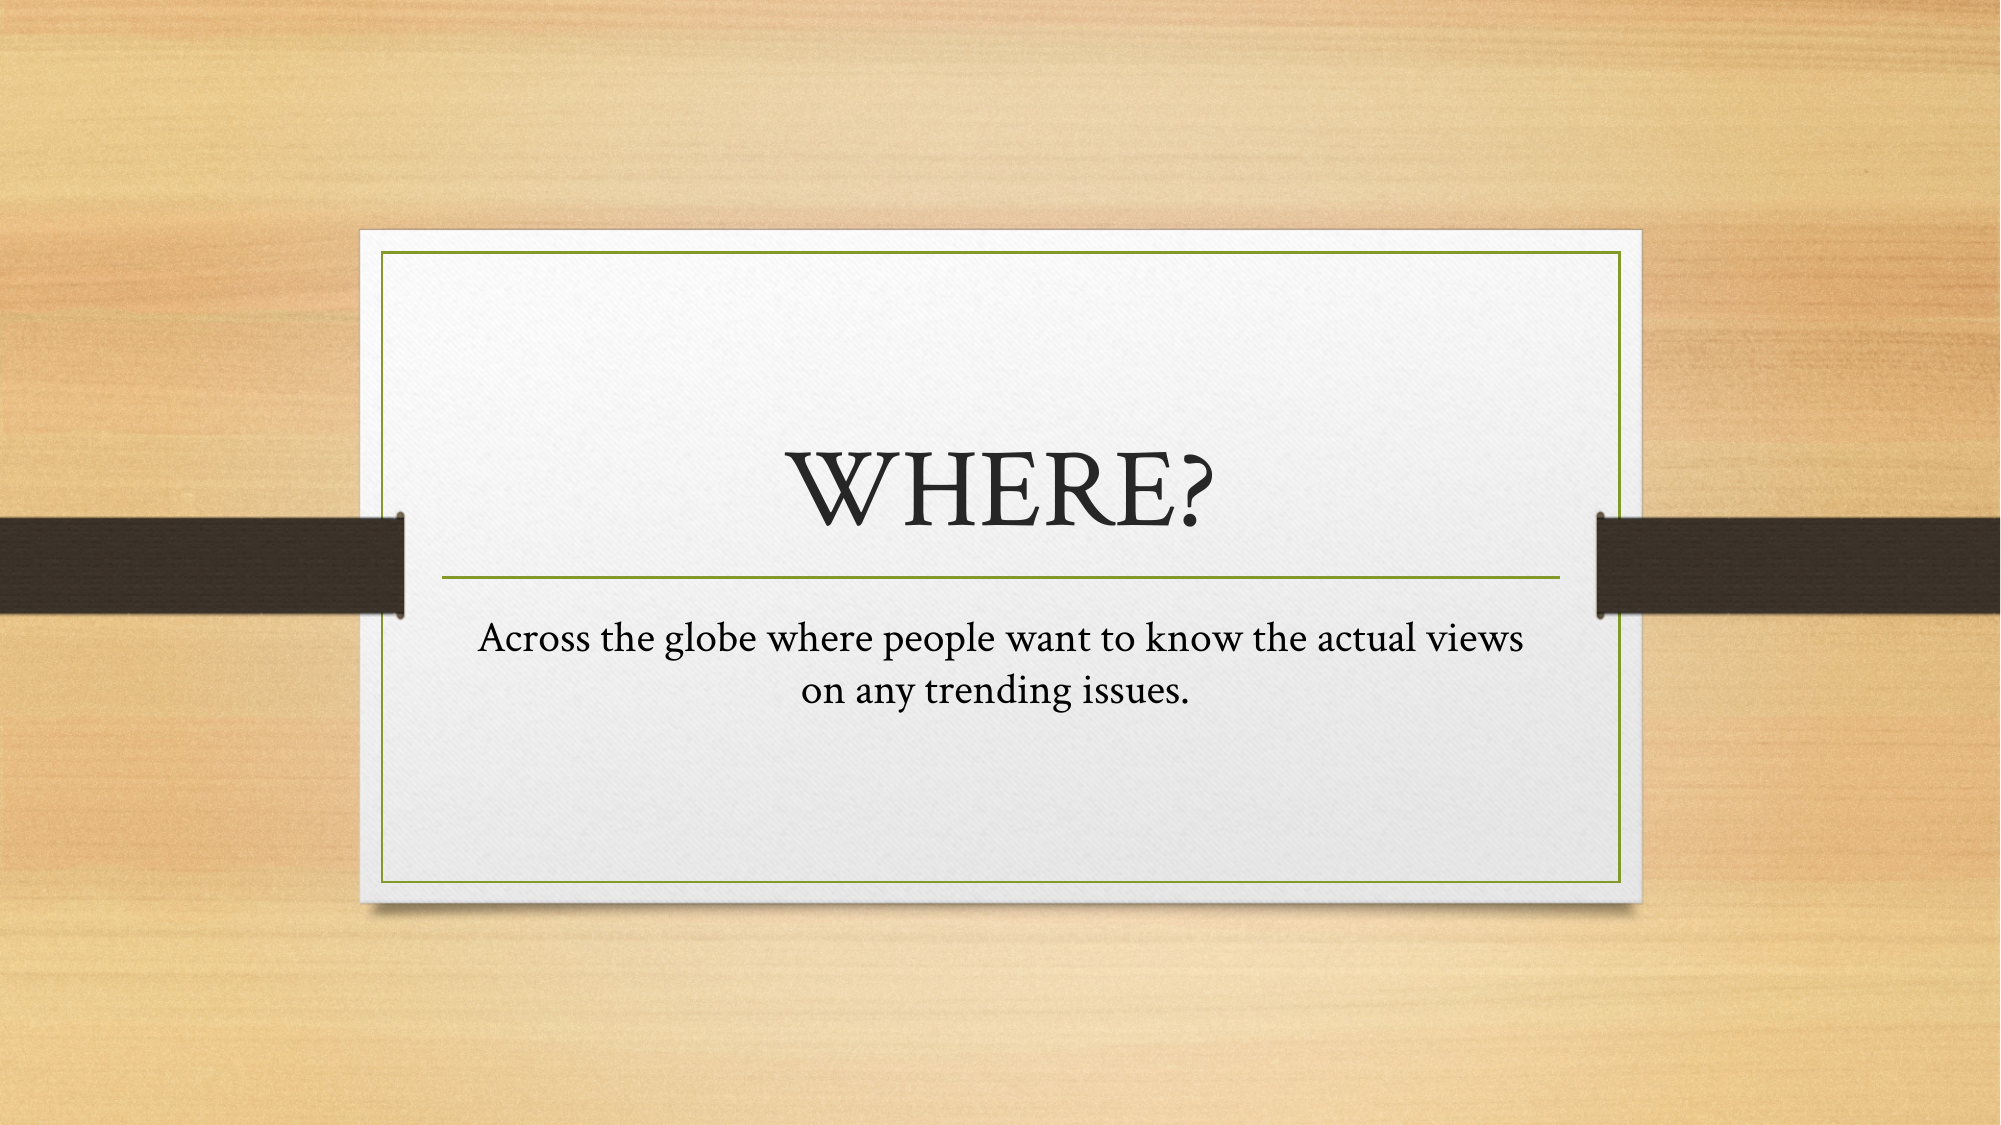

# WHERE?
Across the globe where people want to know the actual views on any trending issues.